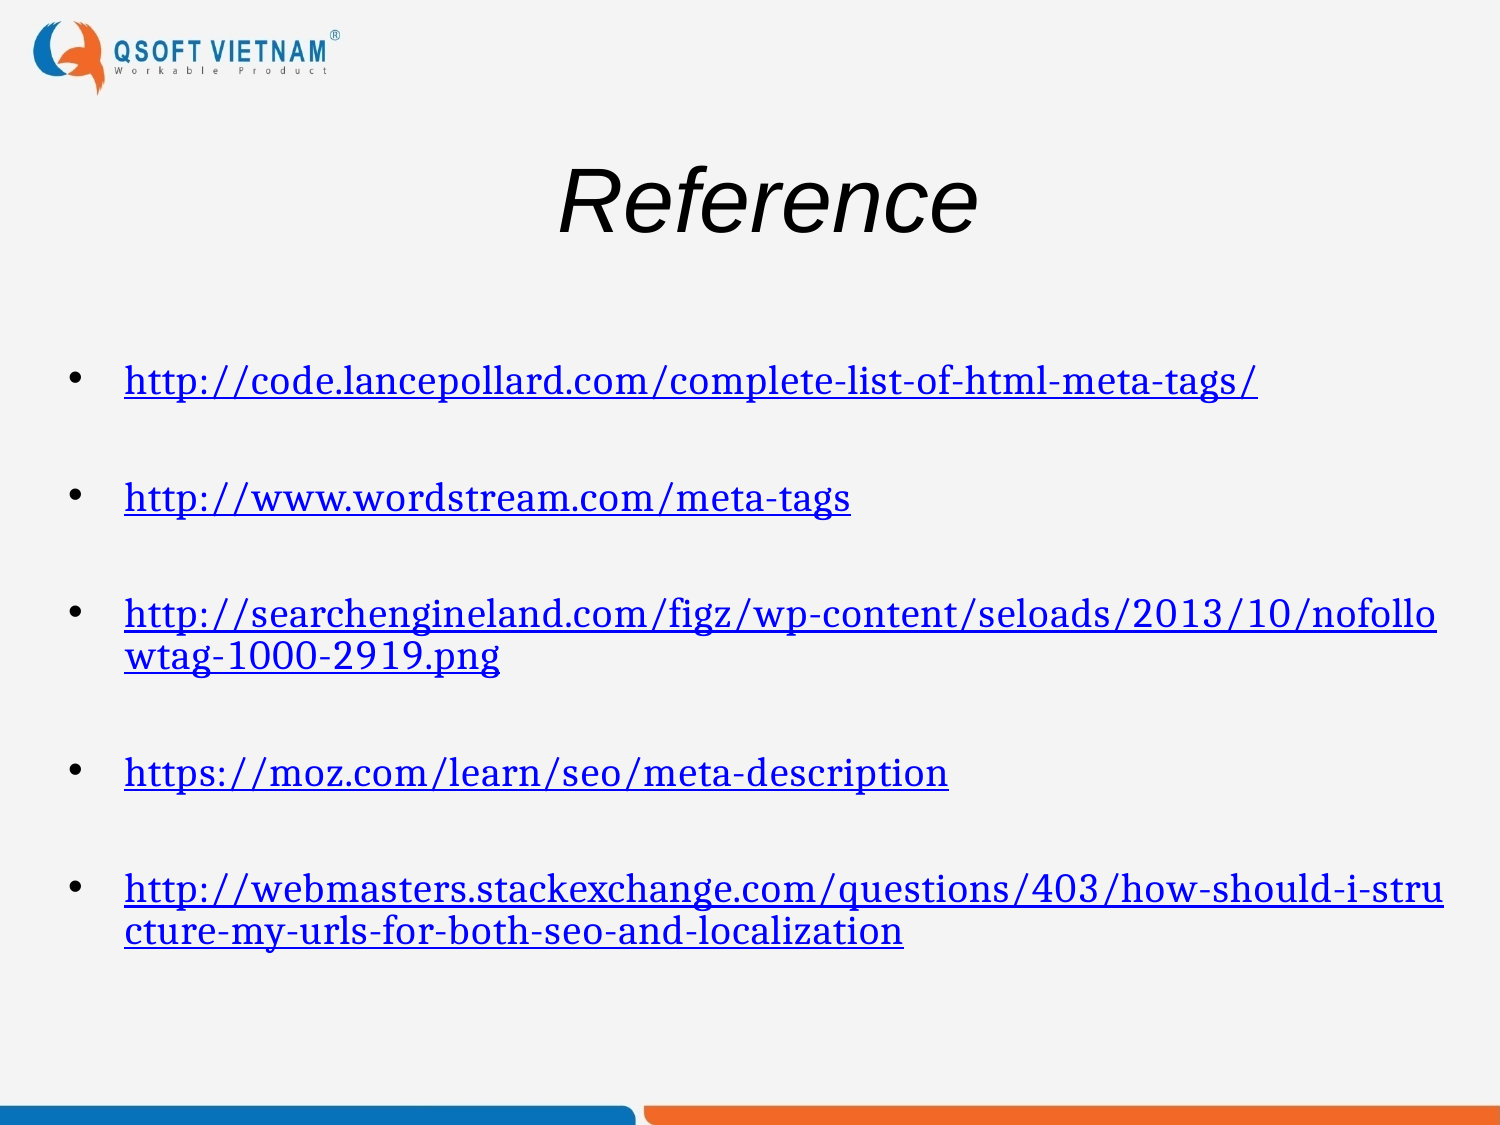

# Reference
http://code.lancepollard.com/complete-list-of-html-meta-tags/

http://www.wordstream.com/meta-tags

http://searchengineland.com/figz/wp-content/seloads/2013/10/nofollowtag-1000-2919.png

https://moz.com/learn/seo/meta-description

http://webmasters.stackexchange.com/questions/403/how-should-i-structure-my-urls-for-both-seo-and-localization